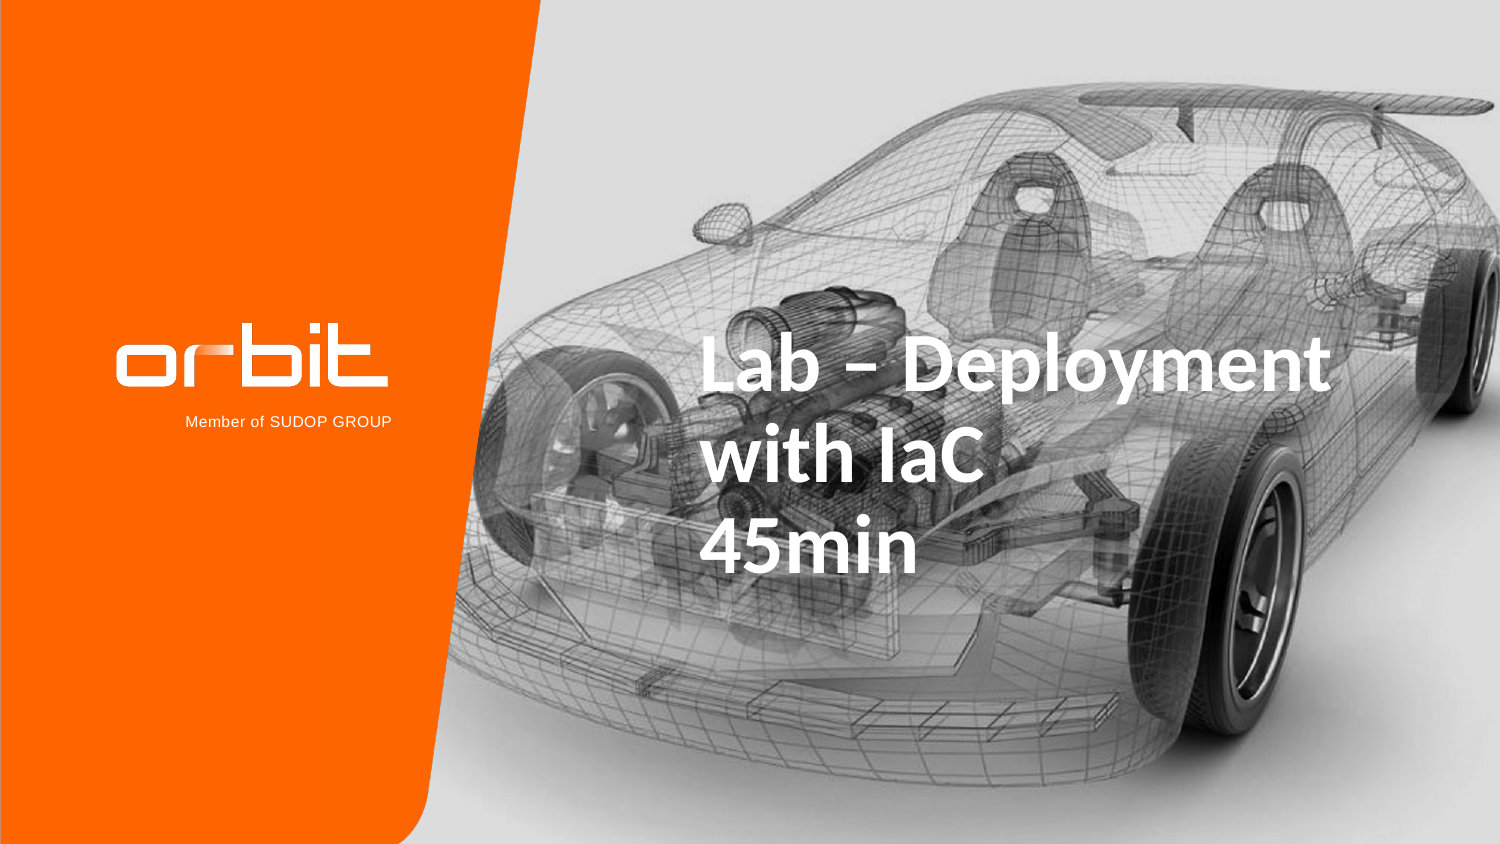

# Lab – Deployment with IaC 45min